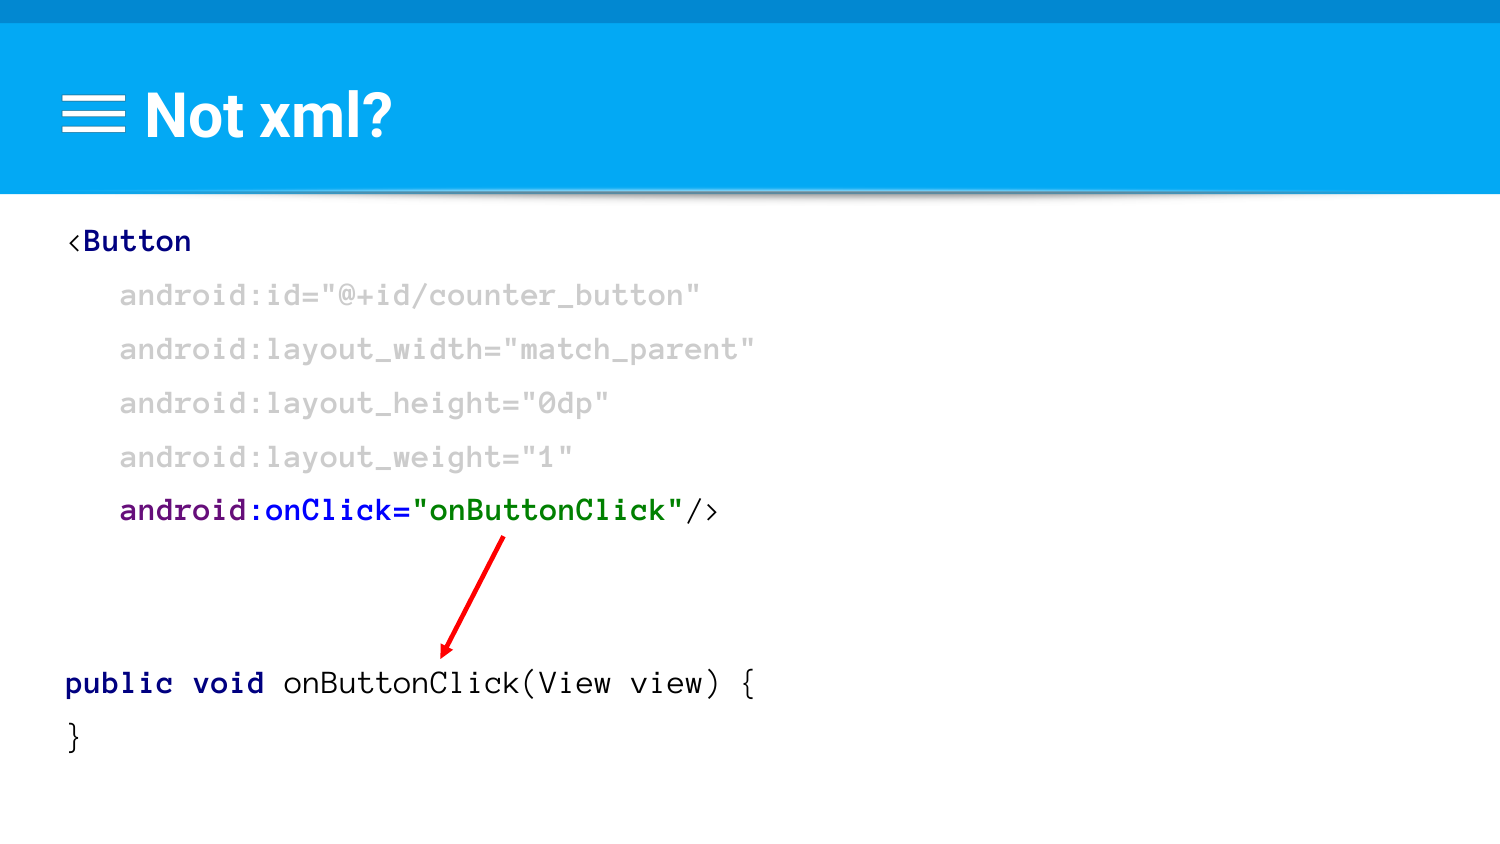

# Not xml?
<Button
   android:id="@+id/counter_button"
   android:layout_width="match_parent"
   android:layout_height="0dp"
   android:layout_weight="1"
   android:onClick="onButtonClick"/>

public void onButtonClick(View view) {
}